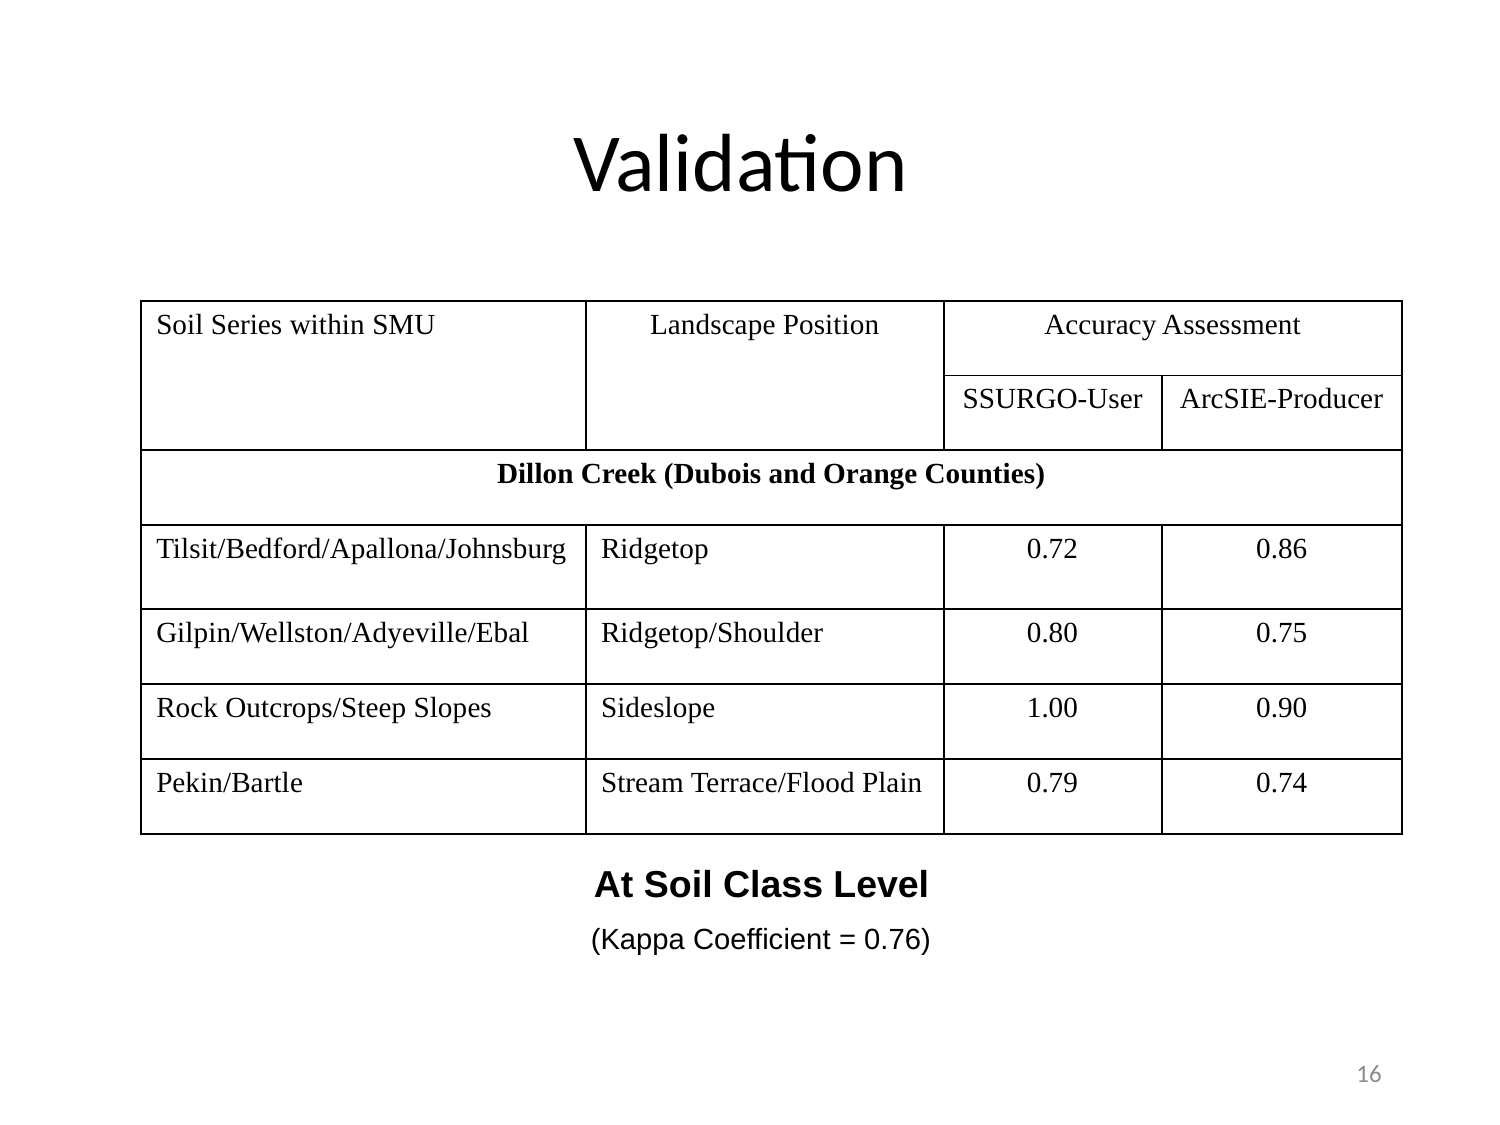

Validation
| Soil Series within SMU | Landscape Position | Accuracy Assessment |  |
| --- | --- | --- | --- |
|  |  | SSURGO-User | ArcSIE-Producer |
| Dillon Creek (Dubois and Orange Counties) |  |  |  |
| Tilsit/Bedford/Apallona/Johnsburg | Ridgetop | 0.72 | 0.86 |
| Gilpin/Wellston/Adyeville/Ebal | Ridgetop/Shoulder | 0.80 | 0.75 |
| Rock Outcrops/Steep Slopes | Sideslope | 1.00 | 0.90 |
| Pekin/Bartle | Stream Terrace/Flood Plain | 0.79 | 0.74 |
At Soil Class Level
(Kappa Coefficient = 0.76)
16